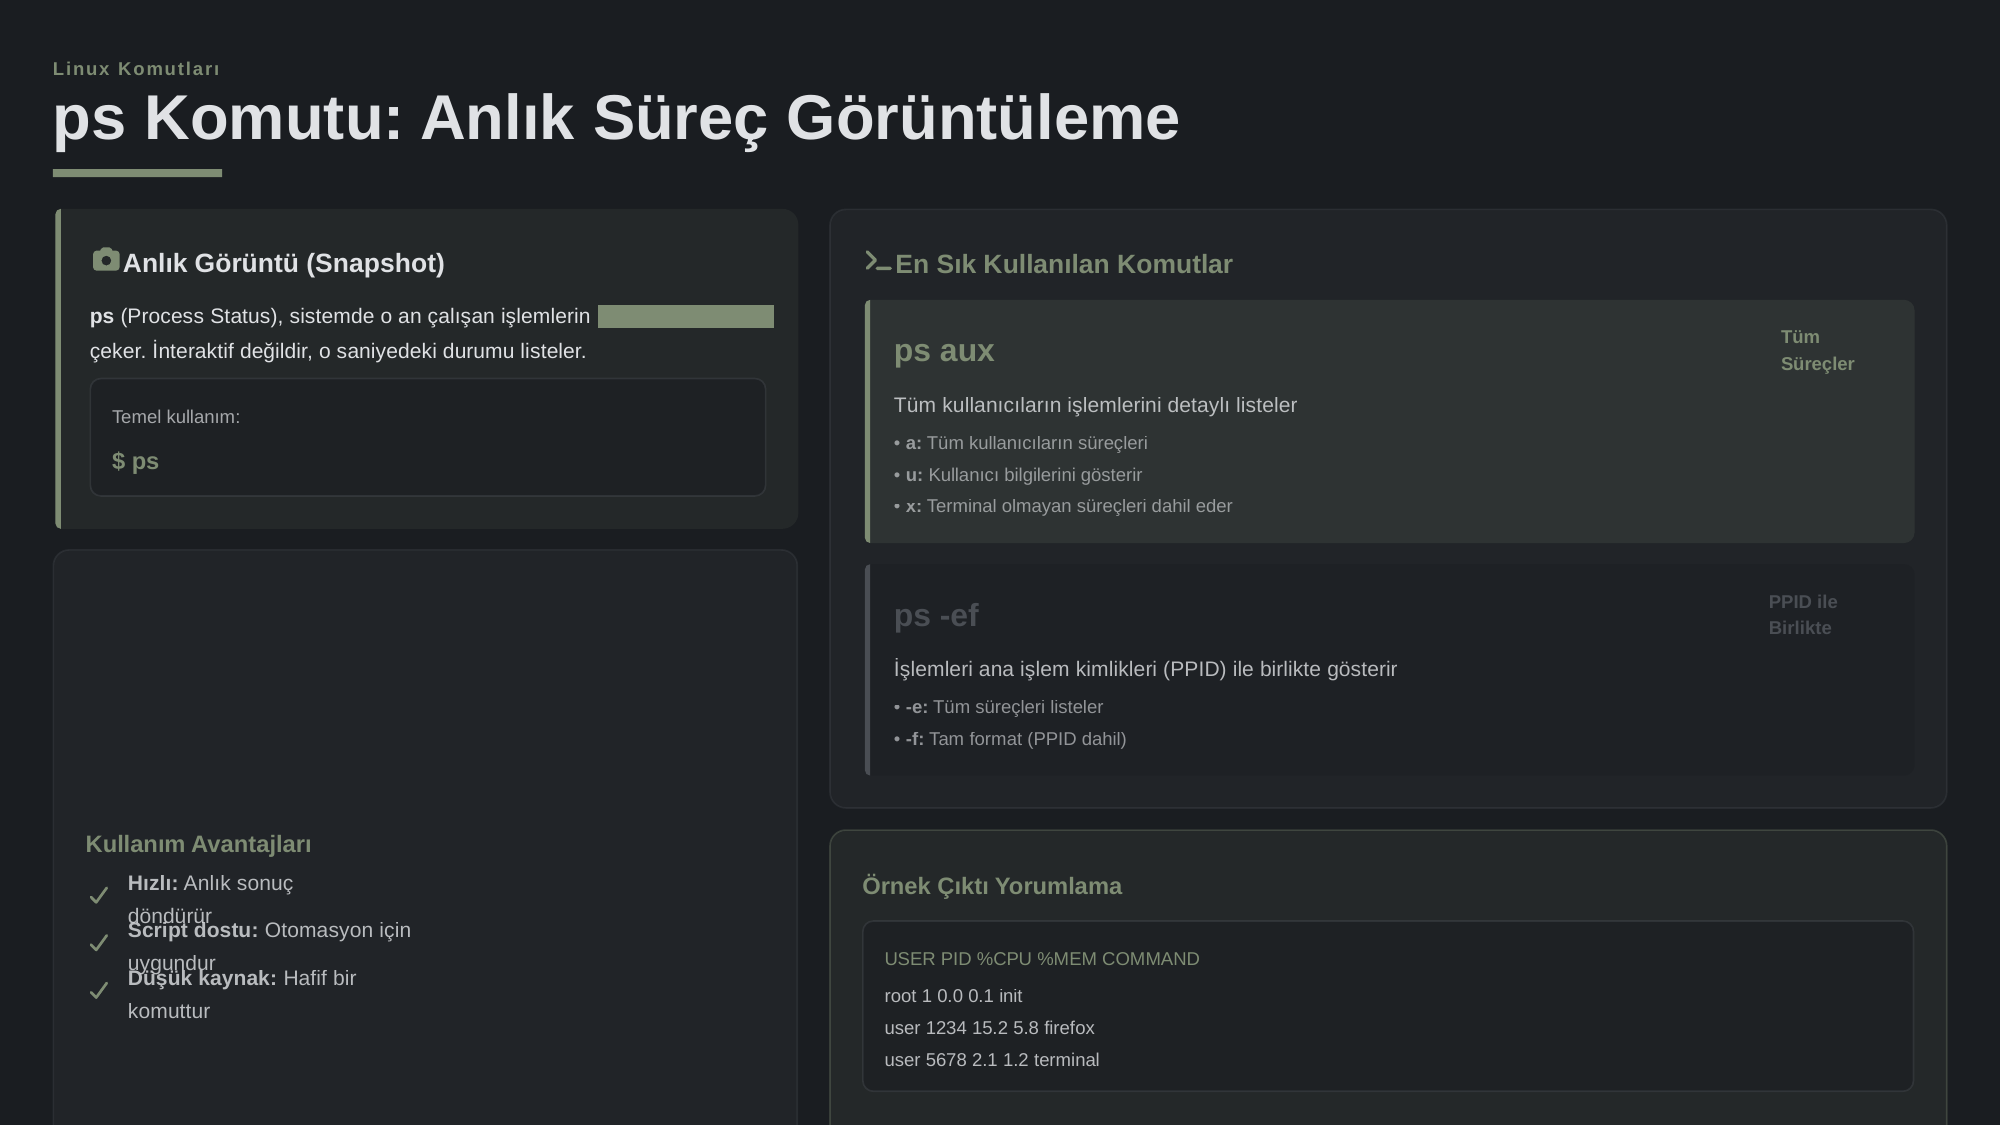

Linux Komutları
ps Komutu: Anlık Süreç Görüntüleme

Anlık Görüntü (Snapshot)
En Sık Kullanılan Komutlar

ps (Process Status), sistemde o an çalışan işlemlerin anlık bir fotoğrafını çeker. İnteraktif değildir, o saniyedeki durumu listeler.

ps aux
Tüm Süreçler

Tüm kullanıcıların işlemlerini detaylı listeler
Temel kullanım:
• a: Tüm kullanıcıların süreçleri
$ ps
• u: Kullanıcı bilgilerini gösterir
• x: Terminal olmayan süreçleri dahil eder

ps -ef
PPID ile Birlikte
İşlemleri ana işlem kimlikleri (PPID) ile birlikte gösterir
• -e: Tüm süreçleri listeler
• -f: Tam format (PPID dahil)
Kullanım Avantajları

Örnek Çıktı Yorumlama
Hızlı: Anlık sonuç döndürür

Script dostu: Otomasyon için uygundur

USER PID %CPU %MEM COMMAND
Düşük kaynak: Hafif bir komuttur

root 1 0.0 0.1 init
user 1234 15.2 5.8 firefox
user 5678 2.1 1.2 terminal